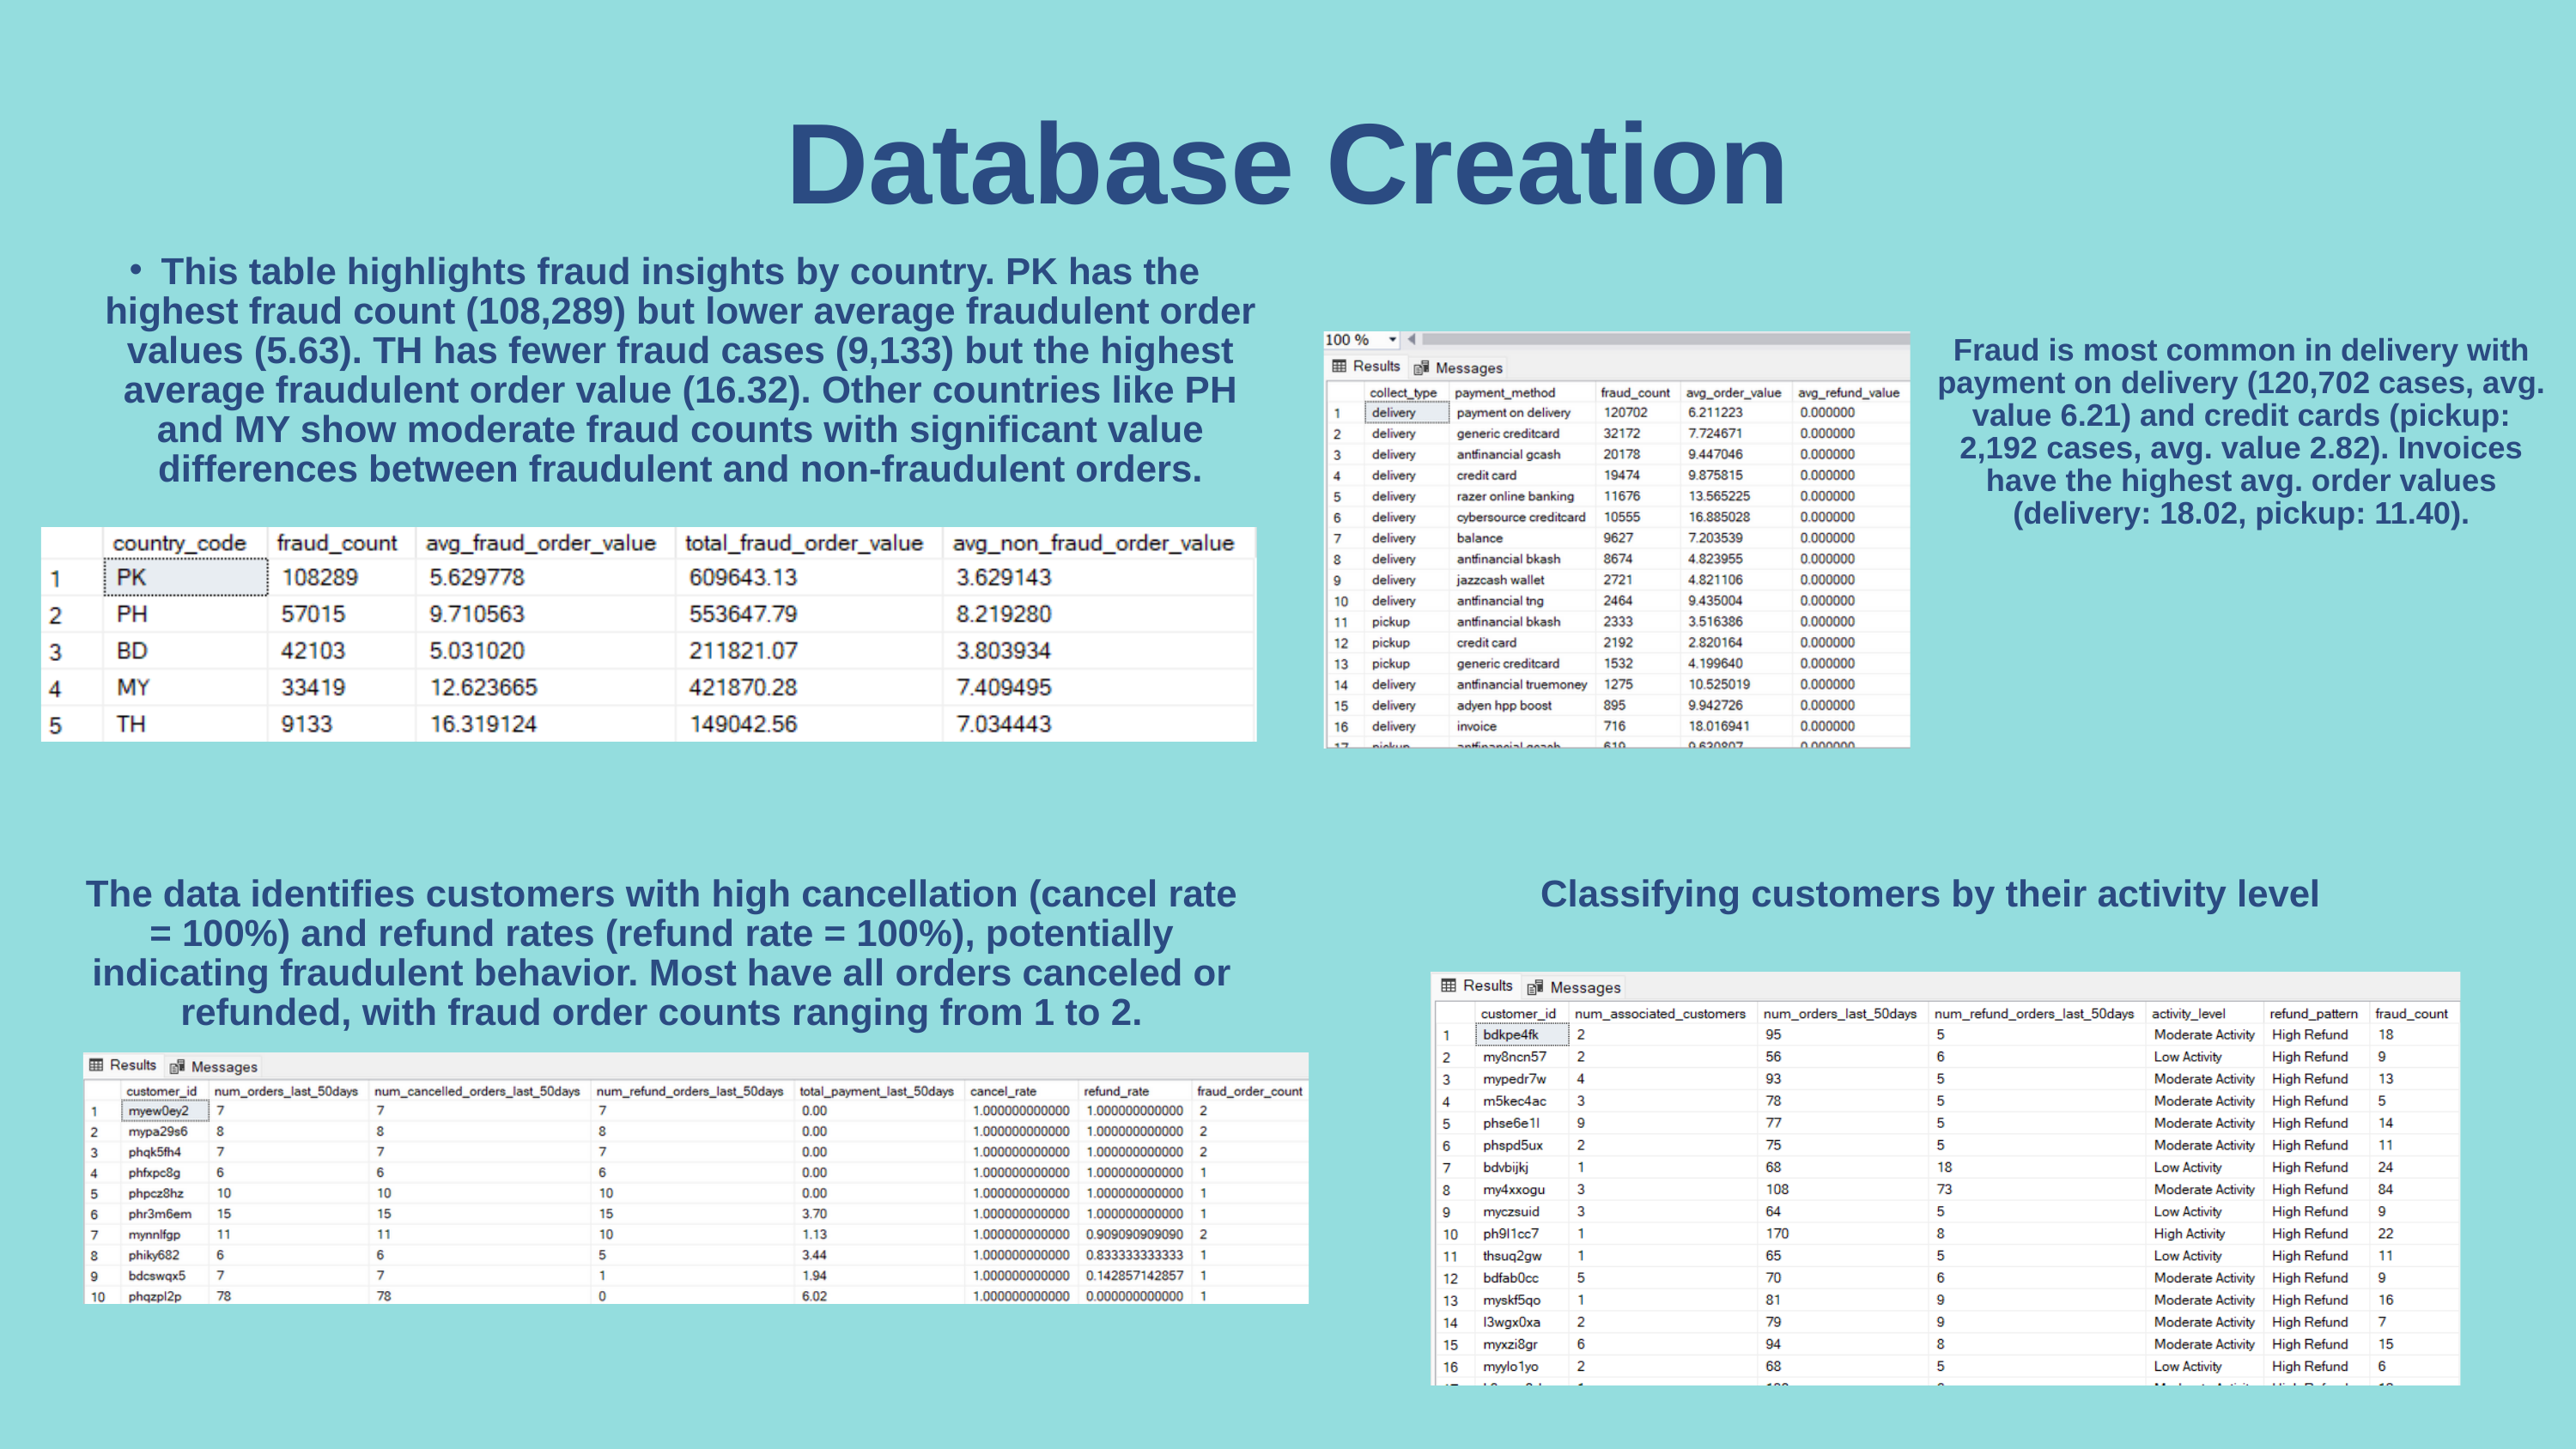

Database Creation
This table highlights fraud insights by country. PK has the highest fraud count (108,289) but lower average fraudulent order values (5.63). TH has fewer fraud cases (9,133) but the highest average fraudulent order value (16.32). Other countries like PH and MY show moderate fraud counts with significant value differences between fraudulent and non-fraudulent orders.

Fraud is most common in delivery with payment on delivery (120,702 cases, avg. value 6.21) and credit cards (pickup: 2,192 cases, avg. value 2.82). Invoices have the highest avg. order values (delivery: 18.02, pickup: 11.40).

The data identifies customers with high cancellation (cancel rate = 100%) and refund rates (refund rate = 100%), potentially indicating fraudulent behavior. Most have all orders canceled or refunded, with fraud order counts ranging from 1 to 2.
Classifying customers by their activity level